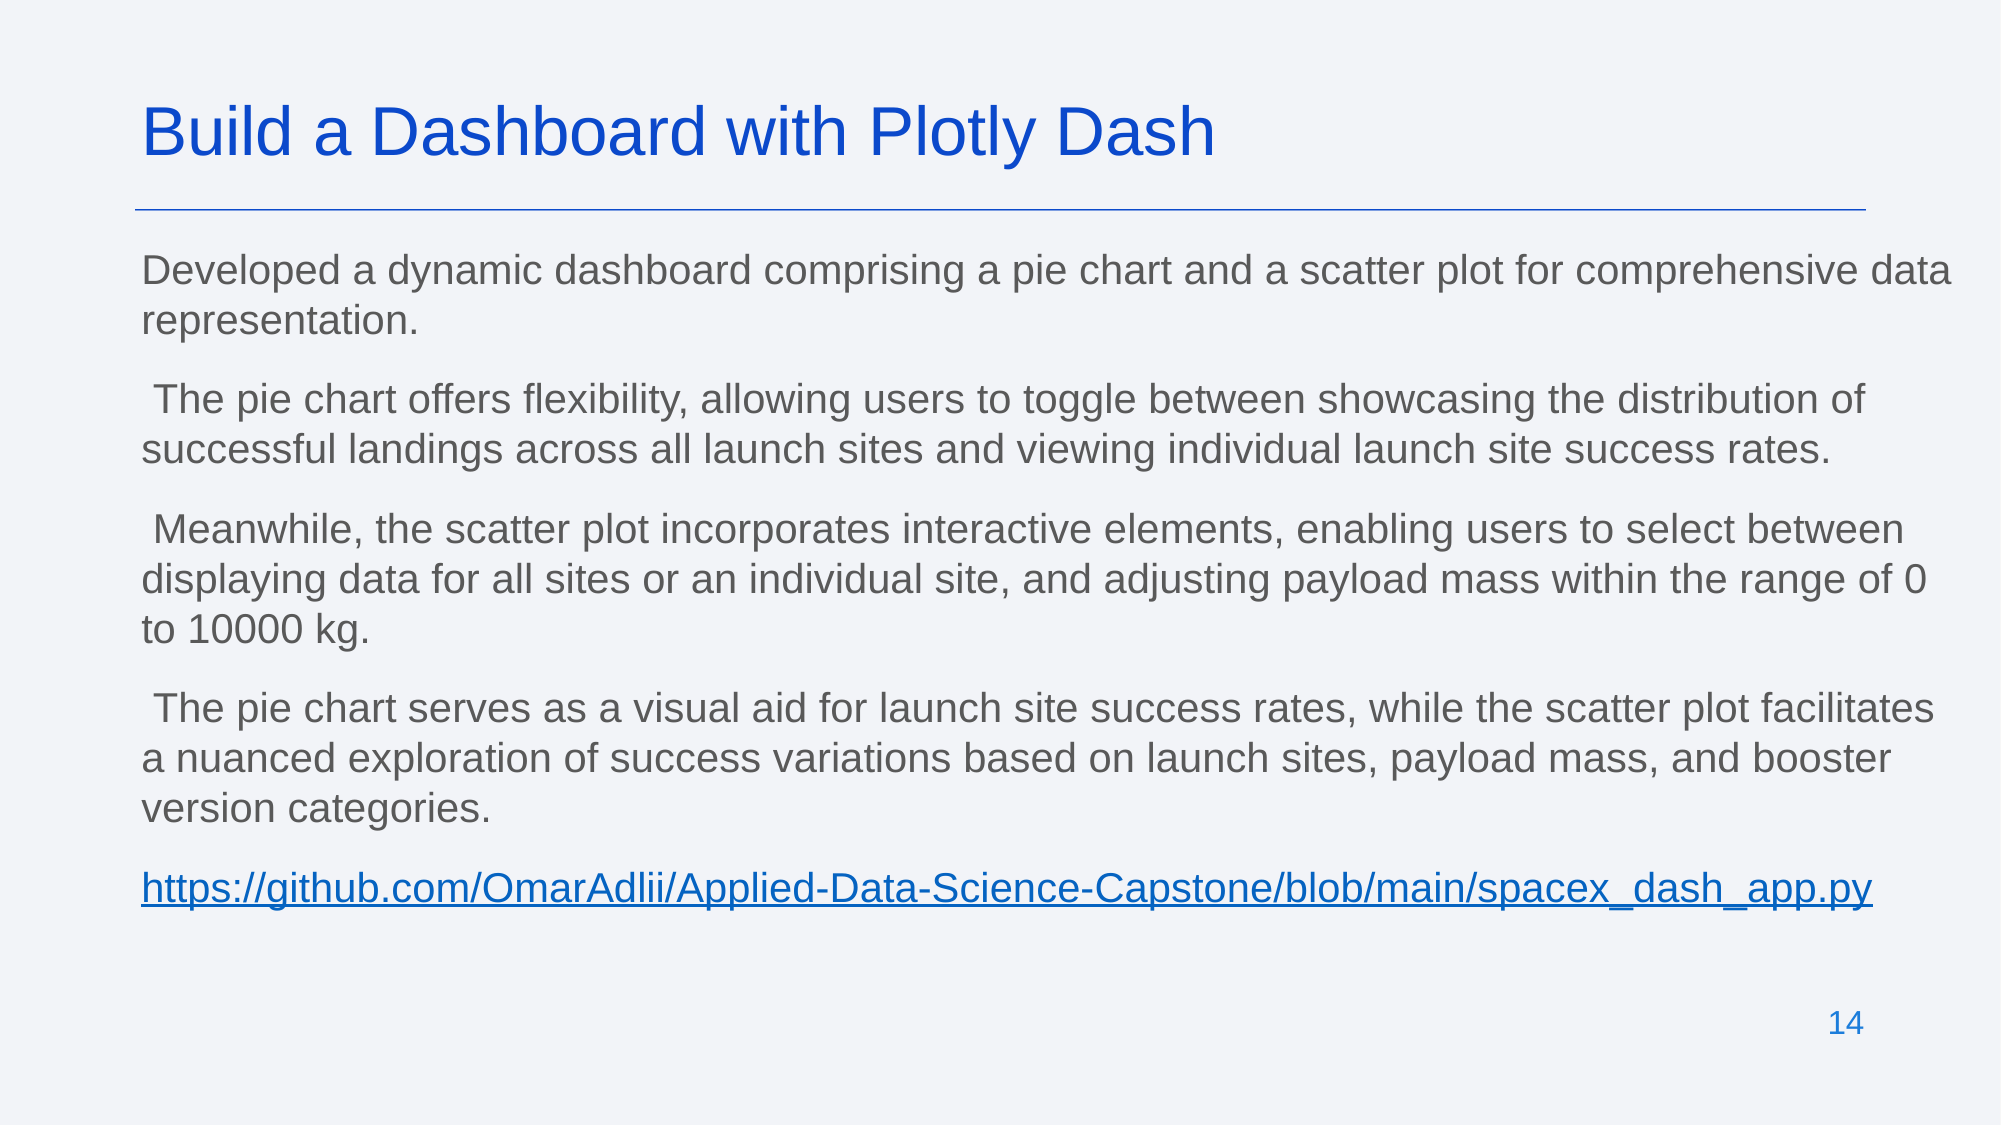

Build a Dashboard with Plotly Dash
Developed a dynamic dashboard comprising a pie chart and a scatter plot for comprehensive data representation.
 The pie chart offers flexibility, allowing users to toggle between showcasing the distribution of successful landings across all launch sites and viewing individual launch site success rates.
 Meanwhile, the scatter plot incorporates interactive elements, enabling users to select between displaying data for all sites or an individual site, and adjusting payload mass within the range of 0 to 10000 kg.
 The pie chart serves as a visual aid for launch site success rates, while the scatter plot facilitates a nuanced exploration of success variations based on launch sites, payload mass, and booster version categories.
https://github.com/OmarAdlii/Applied-Data-Science-Capstone/blob/main/spacex_dash_app.py
14